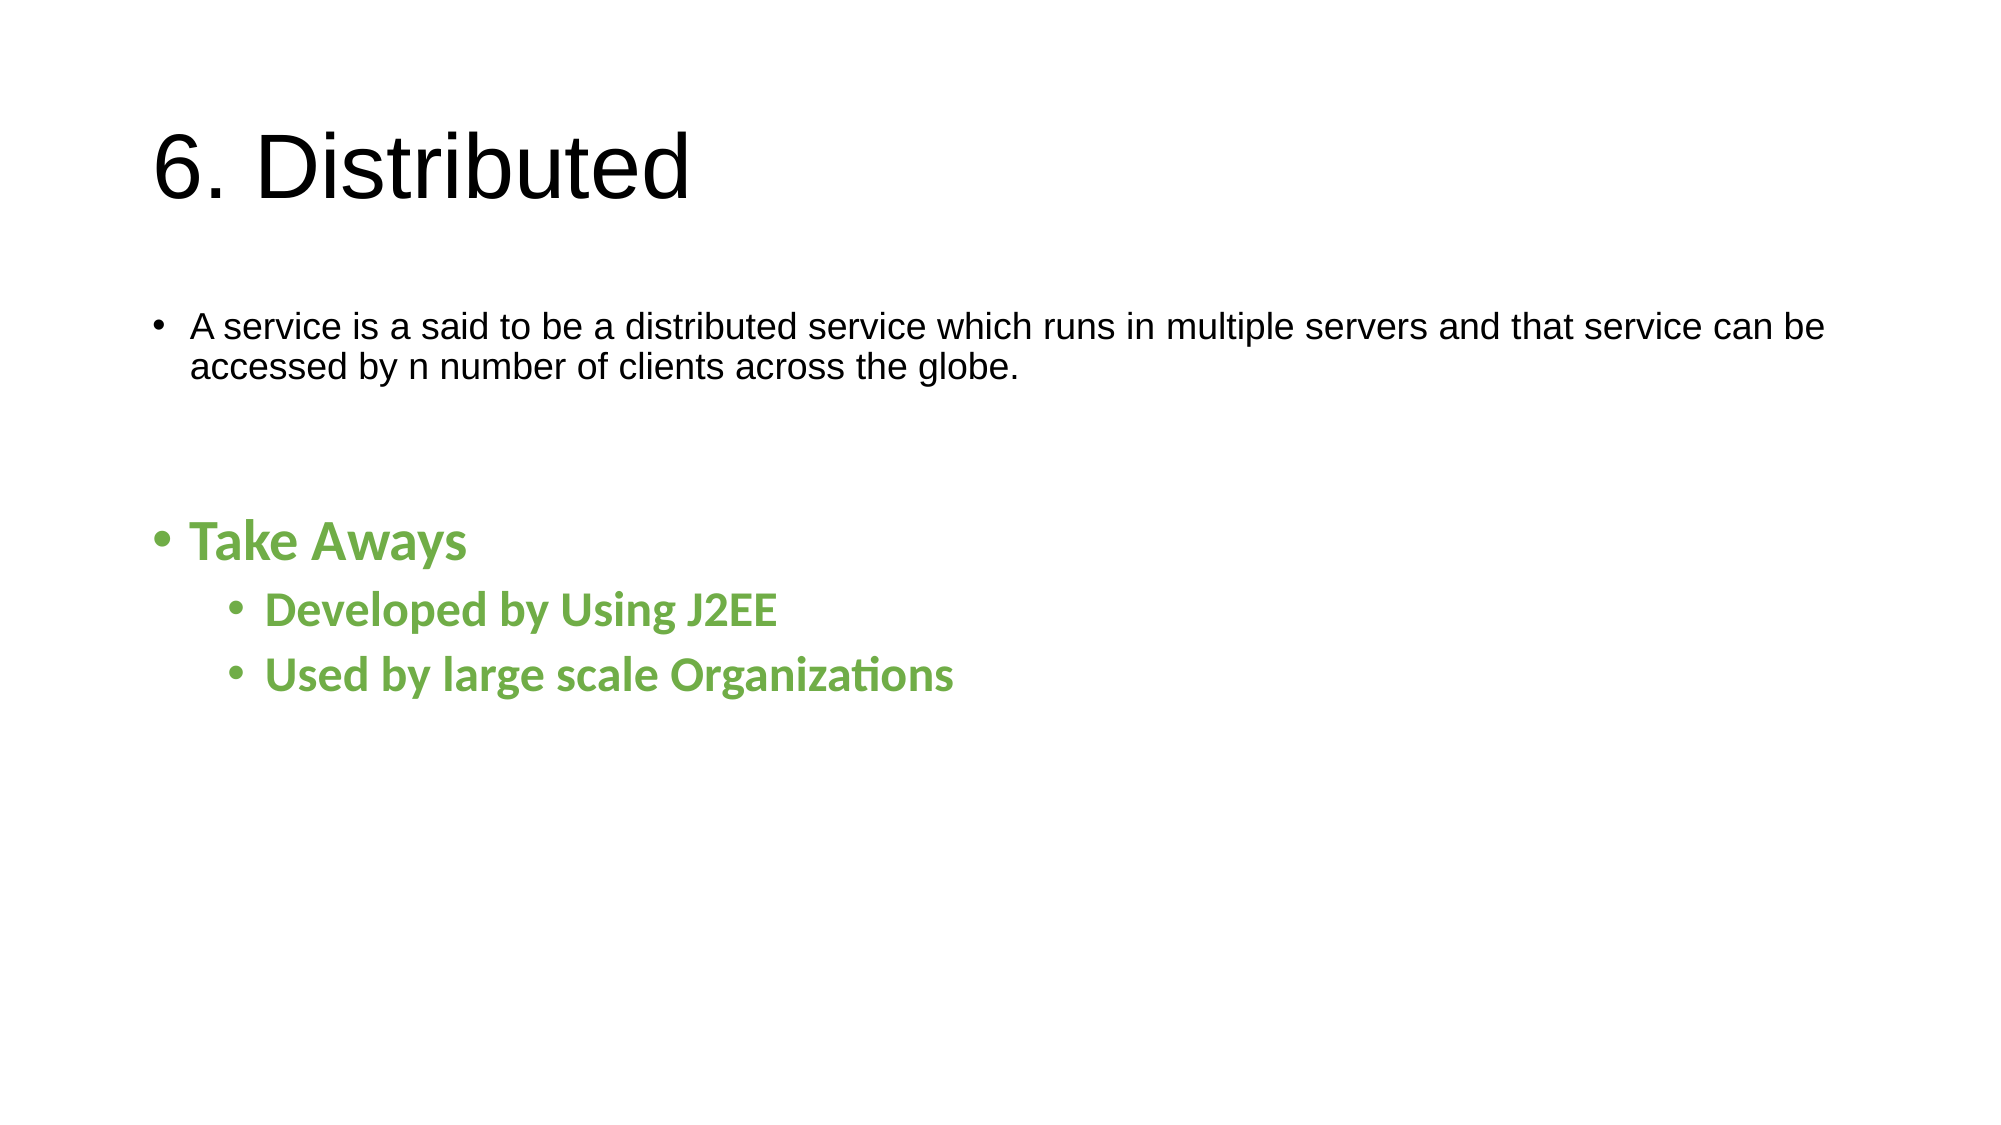

# 6. Distributed
A service is a said to be a distributed service which runs in multiple servers and that service can be accessed by n number of clients across the globe.

Take Aways
Developed by Using J2EE
Used by large scale Organizations